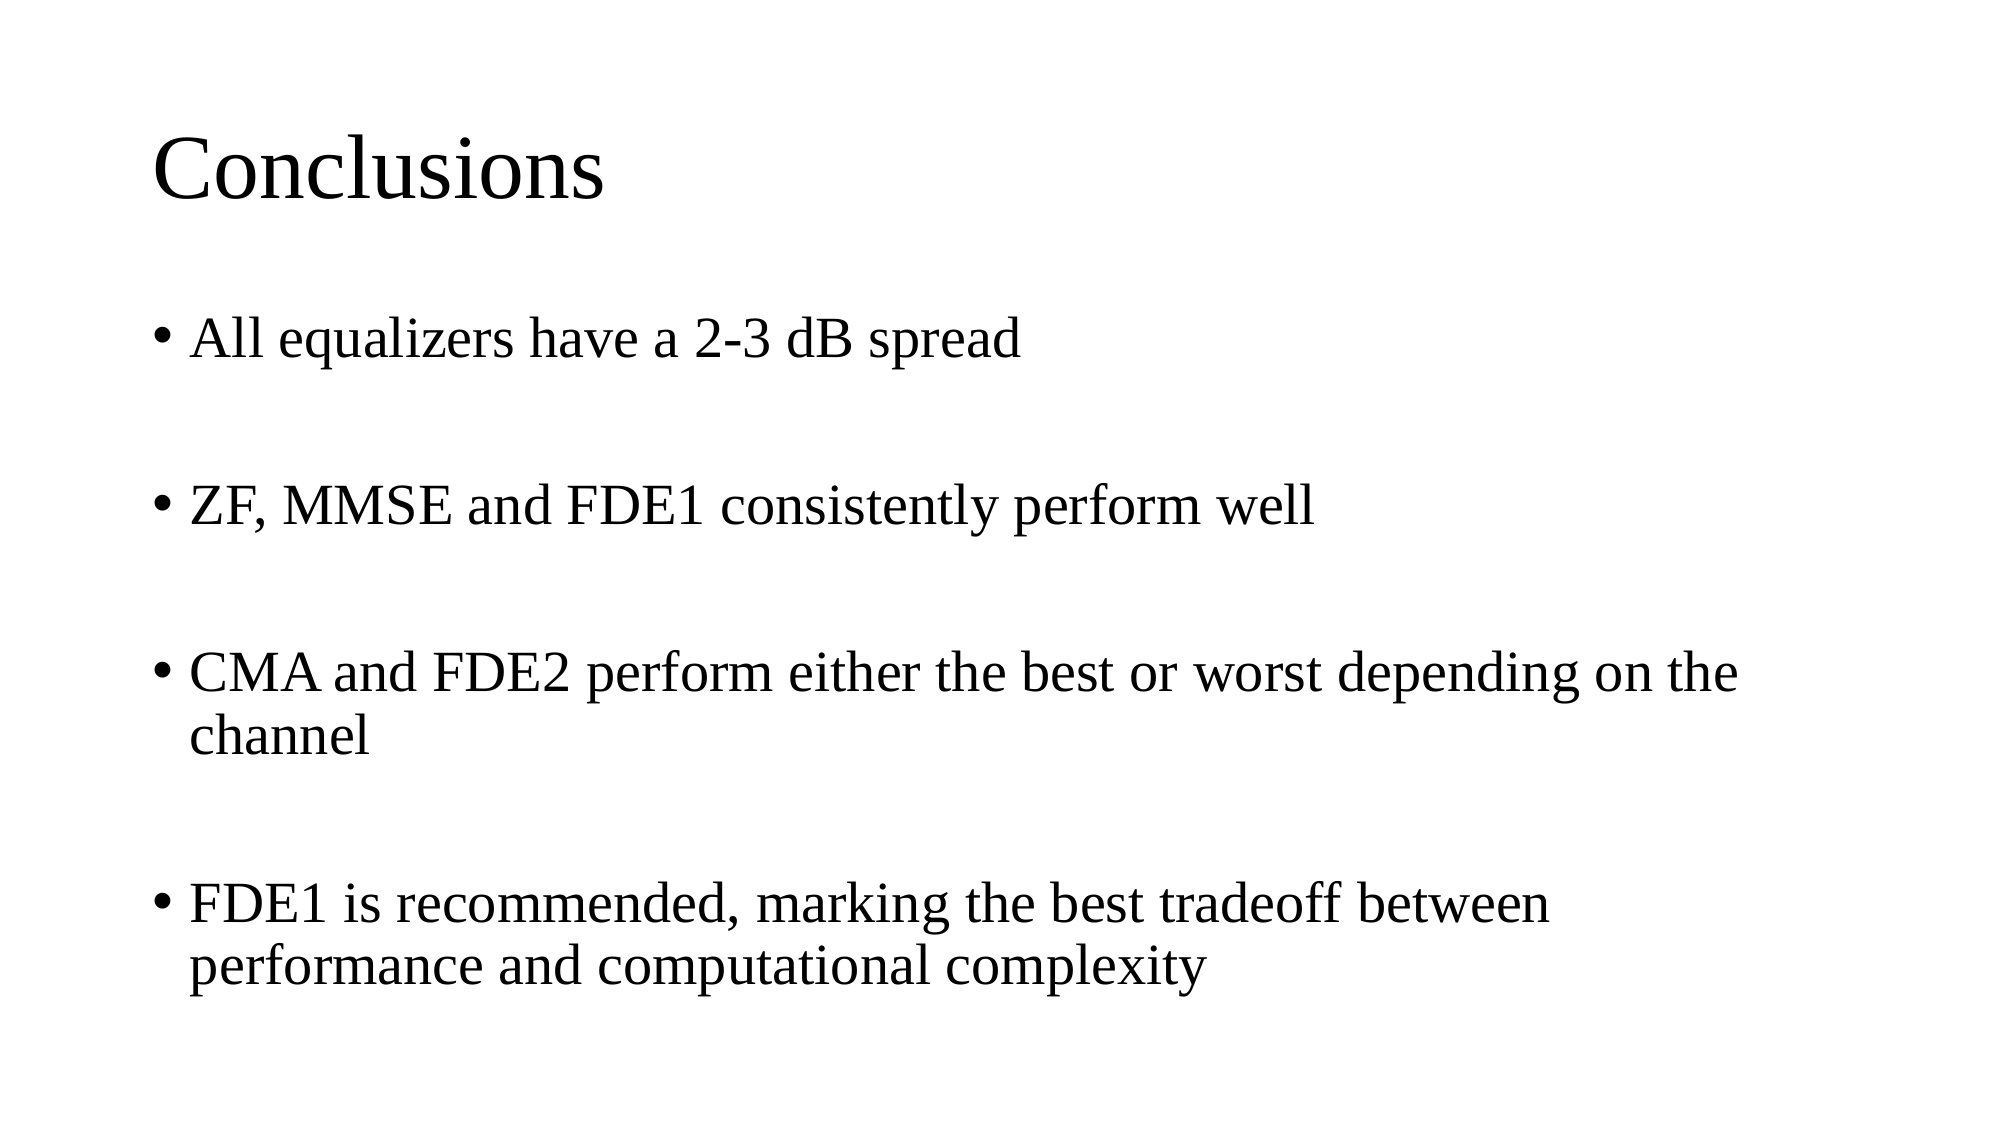

# Conclusions
All equalizers have a 2-3 dB spread

ZF, MMSE and FDE1 consistently perform well

CMA and FDE2 perform either the best or worst depending on the channel

FDE1 is recommended, marking the best tradeoff between performance and computational complexity